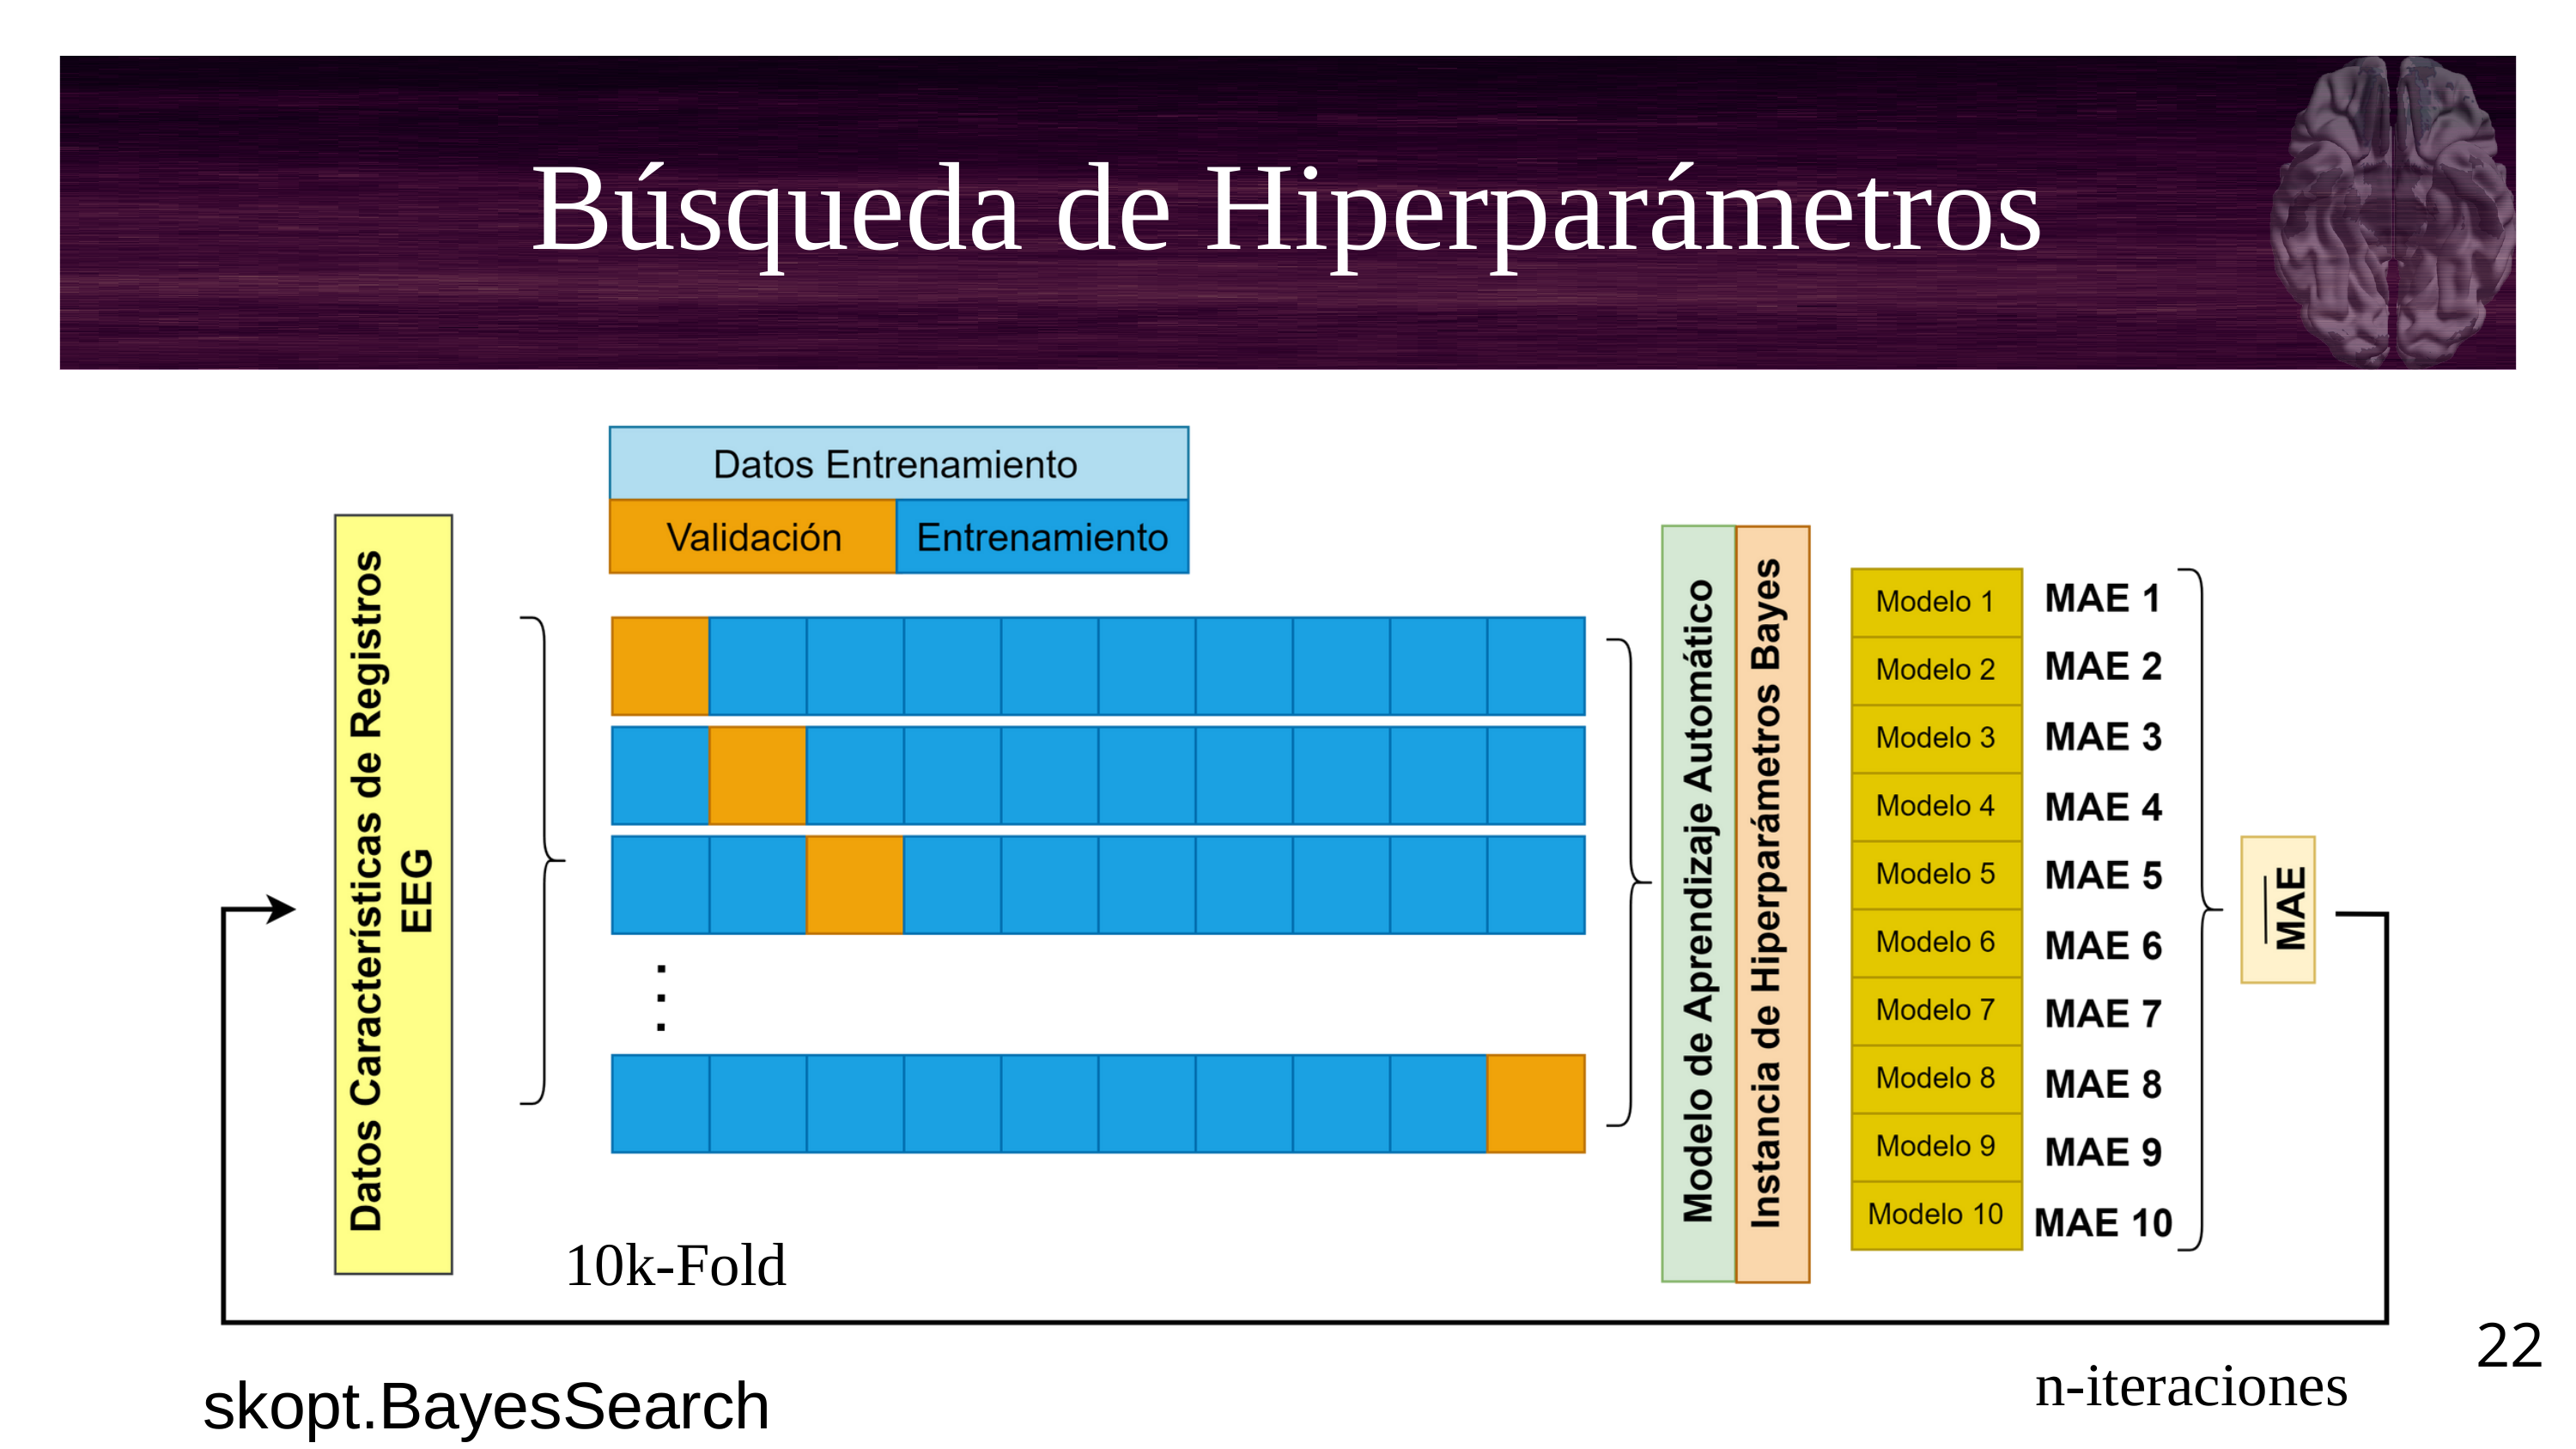

Búsqueda de Hiperparámetros

10k-Fold
22
n-iteraciones
skopt.BayesSearchCV